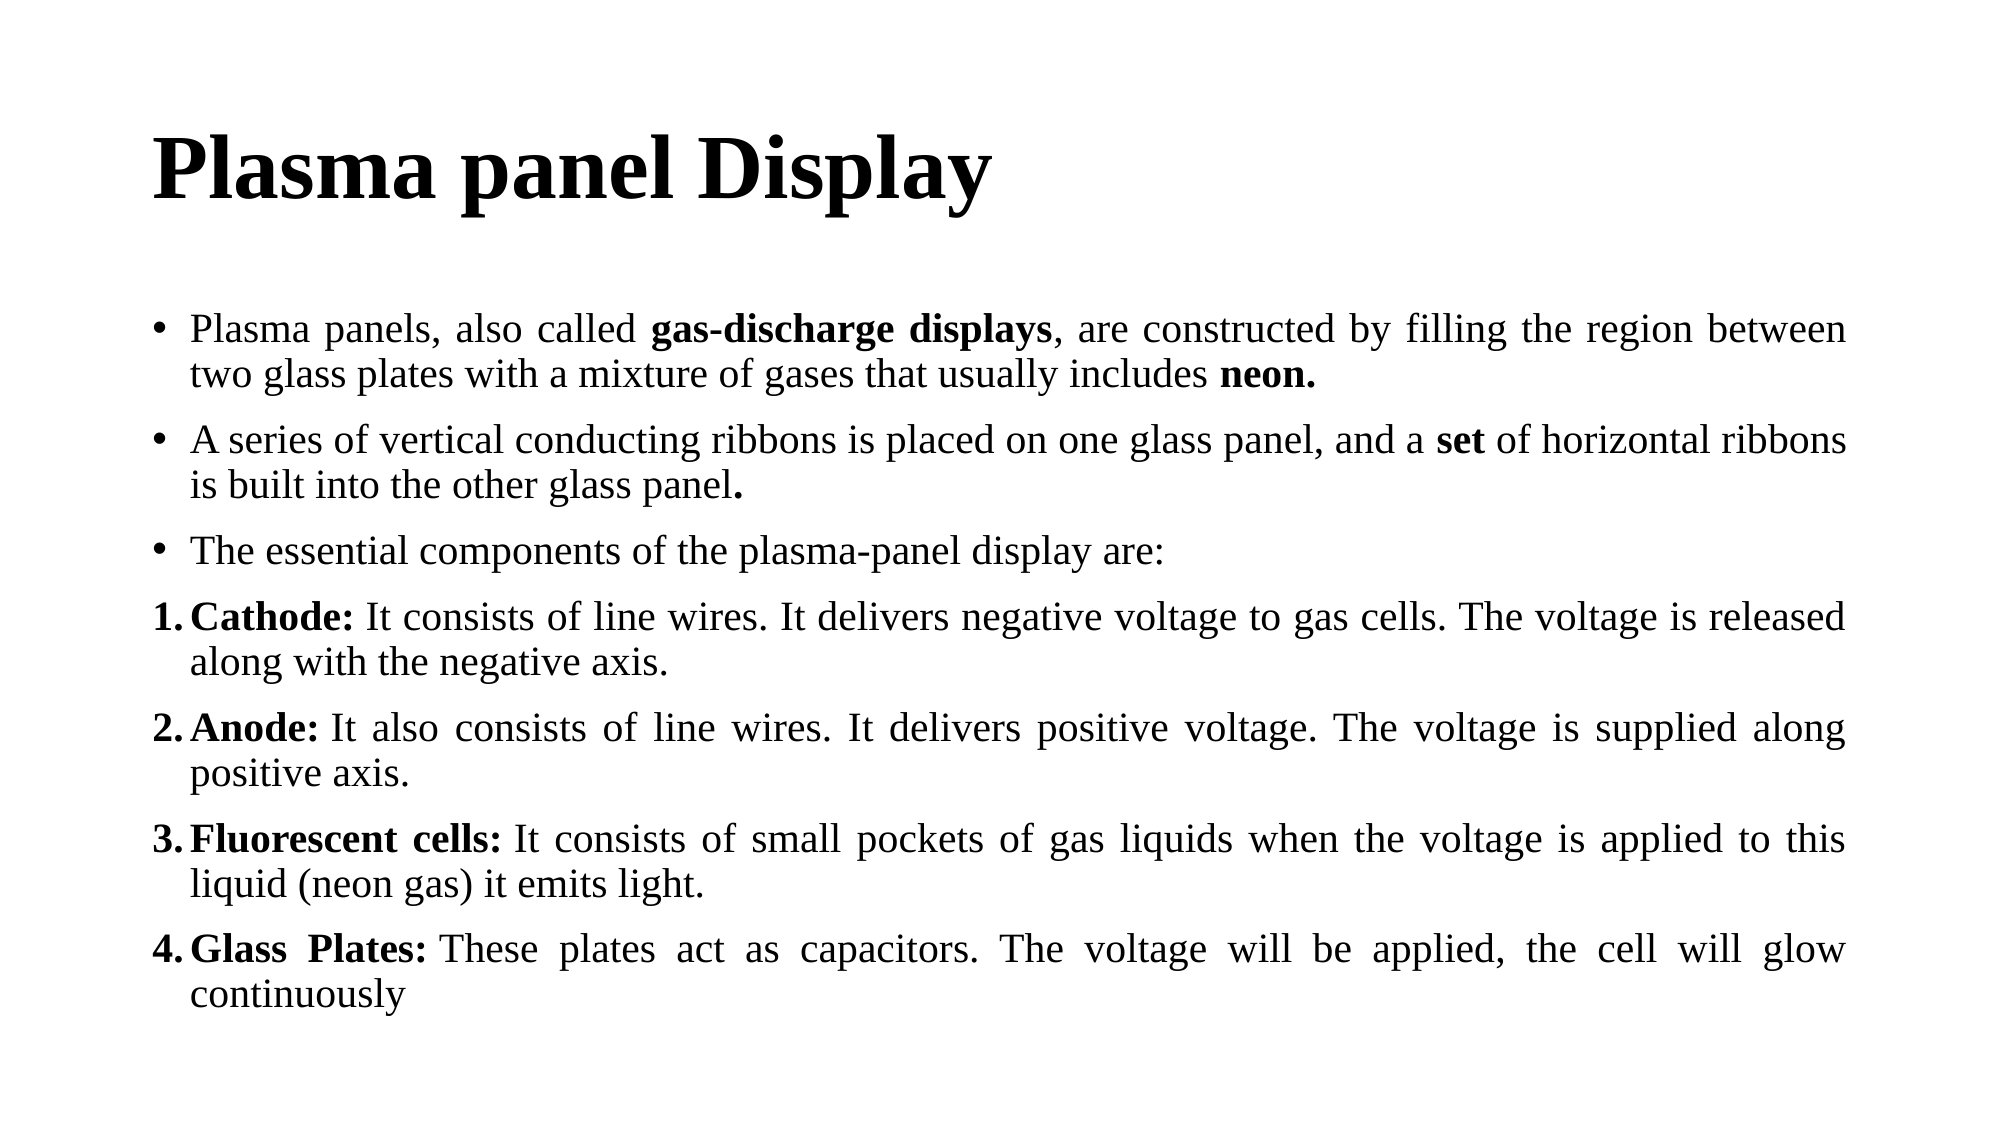

# Plasma panel Display
Plasma panels, also called gas-discharge displays, are constructed by filling the region between two glass plates with a mixture of gases that usually includes neon.
A series of vertical conducting ribbons is placed on one glass panel, and a set of horizontal ribbons is built into the other glass panel.
The essential components of the plasma-panel display are:
Cathode: It consists of line wires. It delivers negative voltage to gas cells. The voltage is released along with the negative axis.
Anode: It also consists of line wires. It delivers positive voltage. The voltage is supplied along positive axis.
Fluorescent cells: It consists of small pockets of gas liquids when the voltage is applied to this liquid (neon gas) it emits light.
Glass Plates: These plates act as capacitors. The voltage will be applied, the cell will glow continuously